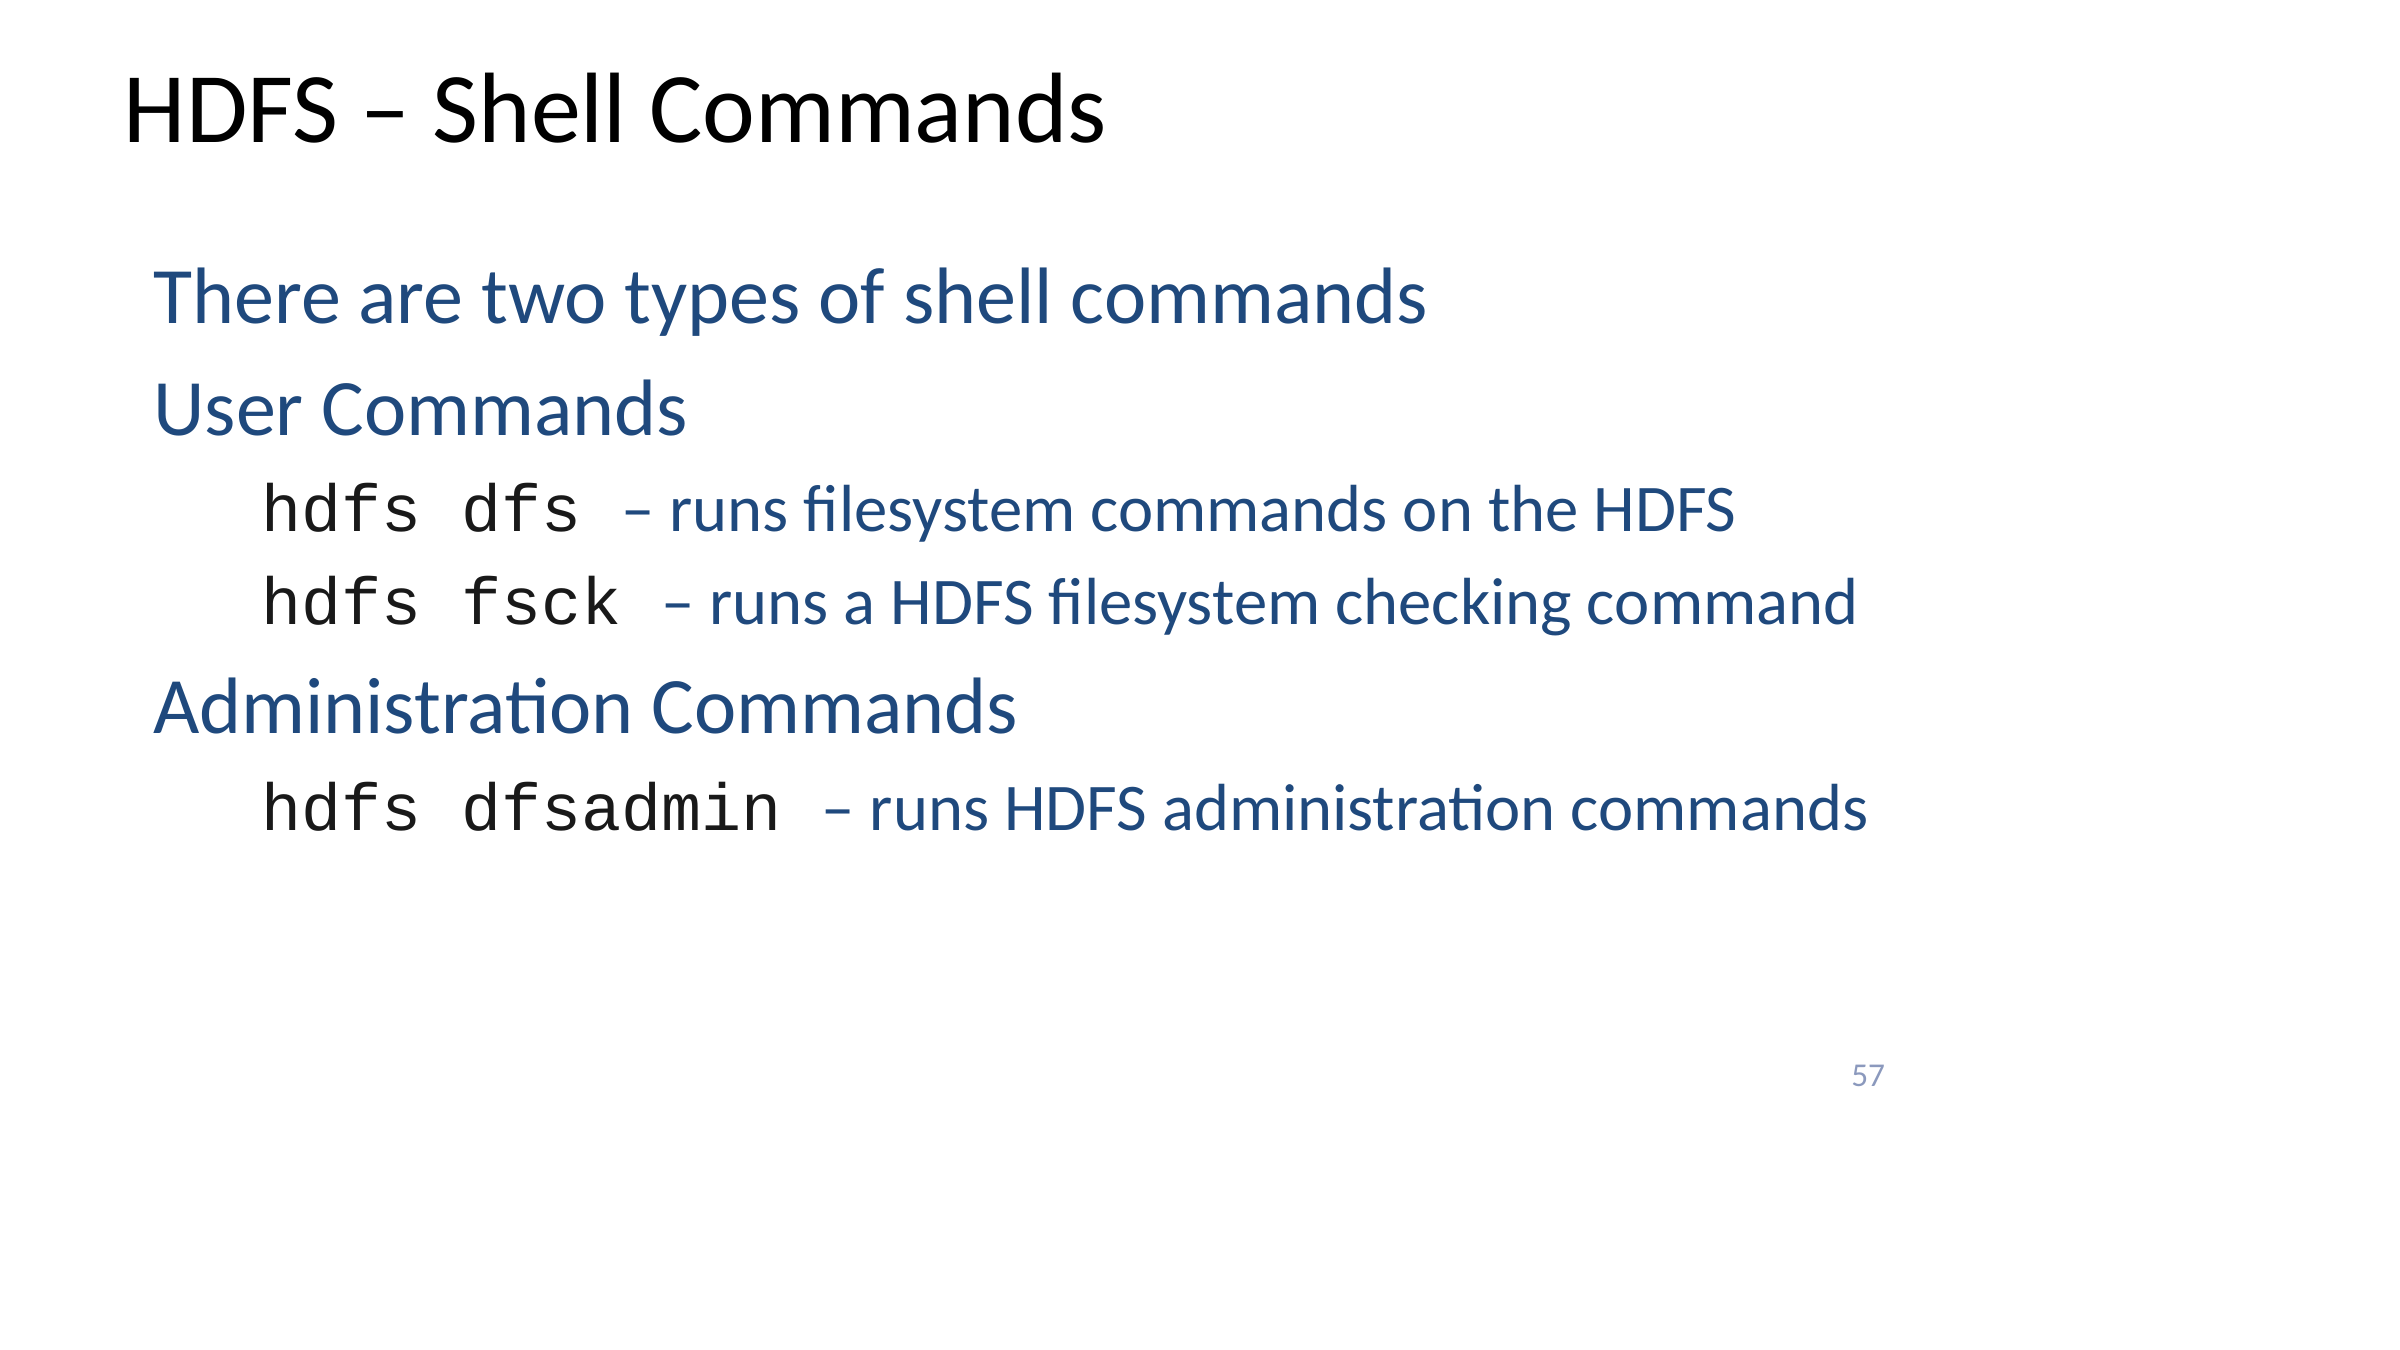

# HDFS – Shell Commands
There are two types of shell commands
User Commands
hdfs dfs – runs filesystem commands on the HDFS
hdfs fsck – runs a HDFS filesystem checking command
Administration Commands
hdfs dfsadmin – runs HDFS administration commands
57